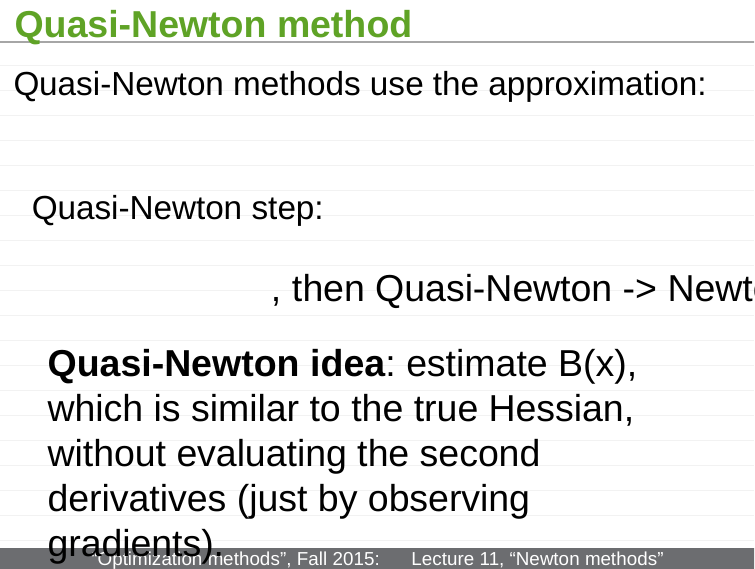

# Quasi-Newton method
Quasi-Newton methods use the approximation:
Quasi-Newton step:
If                           , then Quasi-Newton -> Newton.
Quasi-Newton idea: estimate B(x), which is similar to the true Hessian, without evaluating the second derivatives (just by observing gradients).